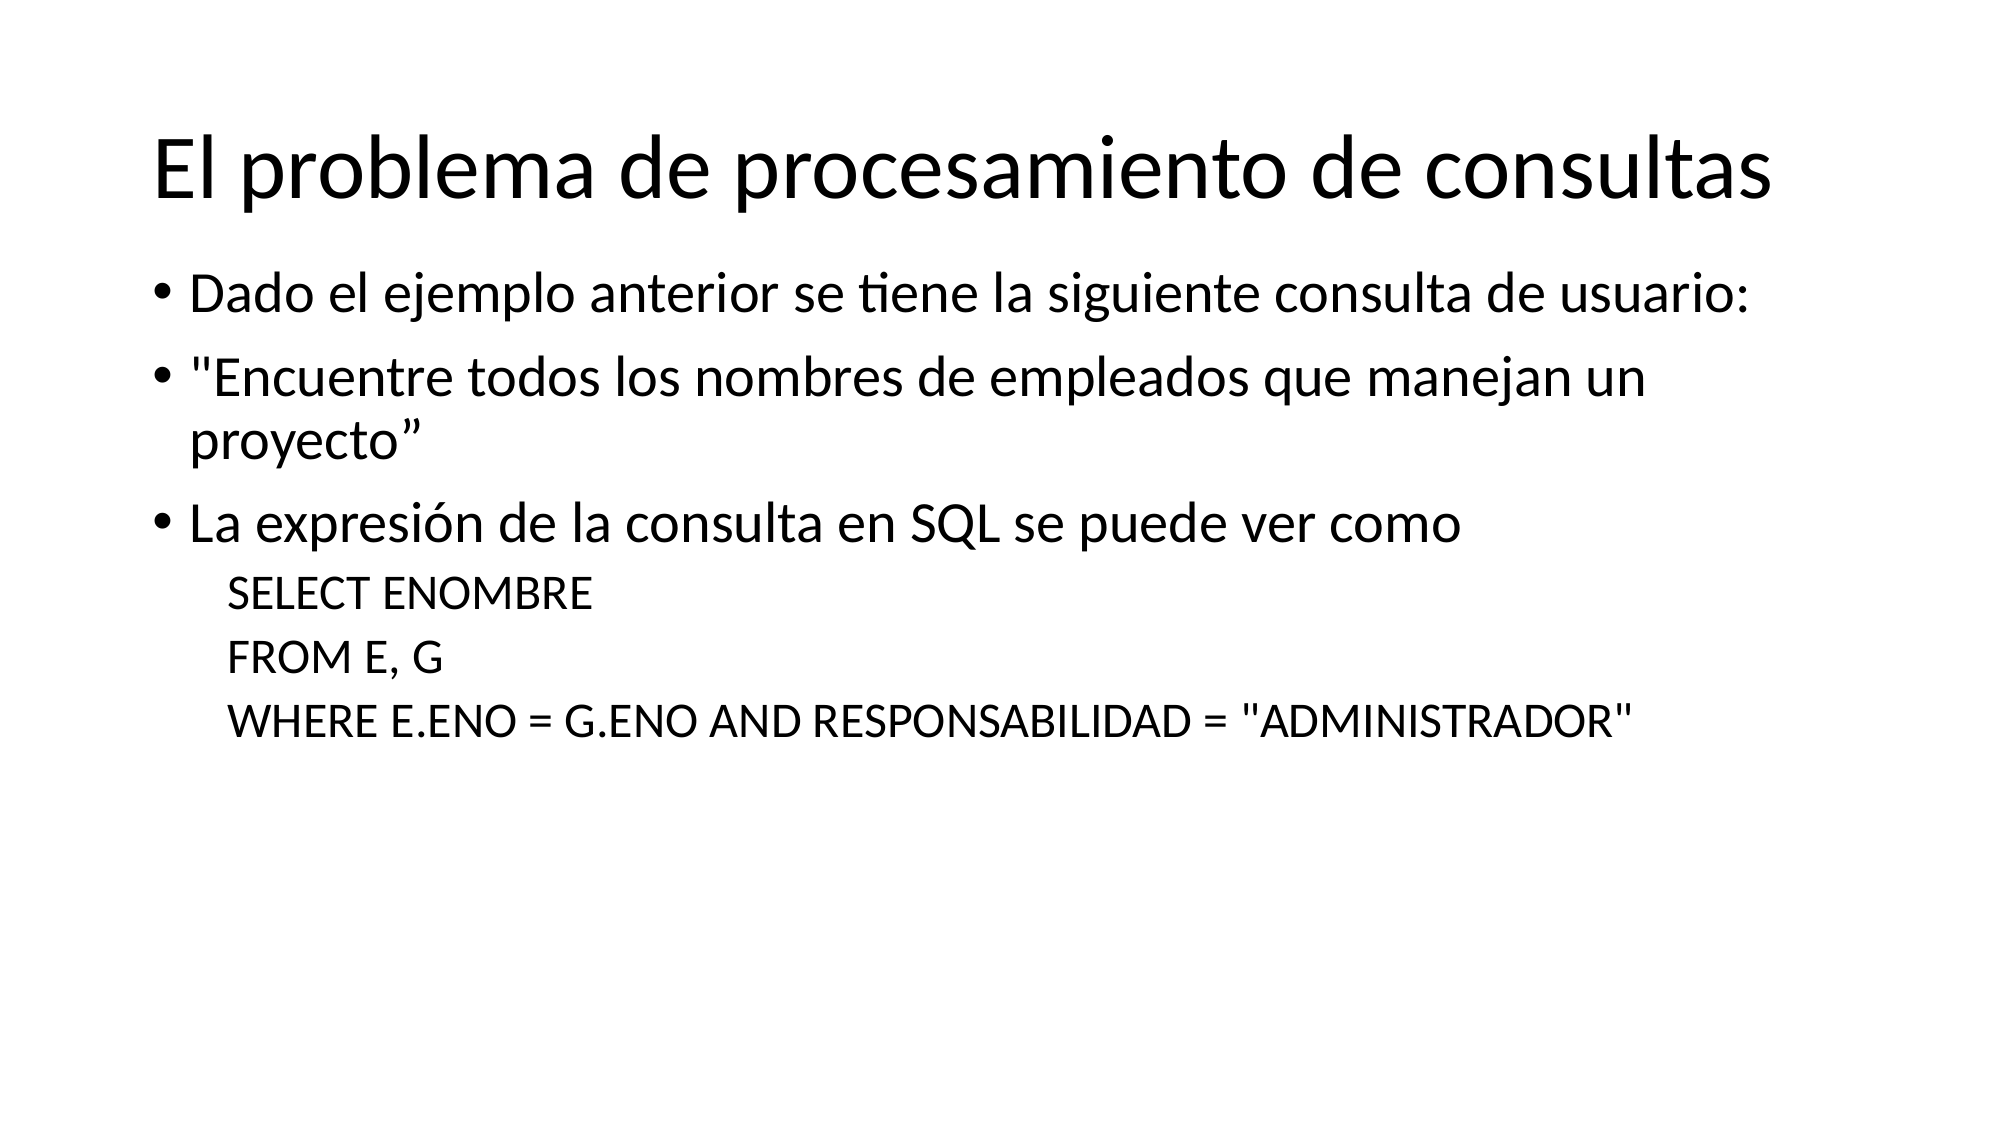

# El problema de procesamiento de consultas
Dado el ejemplo anterior se tiene la siguiente consulta de usuario:
"Encuentre todos los nombres de empleados que manejan un proyecto”
La expresión de la consulta en SQL se puede ver como
SELECT ENOMBRE
FROM E, G
WHERE E.ENO = G.ENO AND RESPONSABILIDAD = "ADMINISTRADOR"